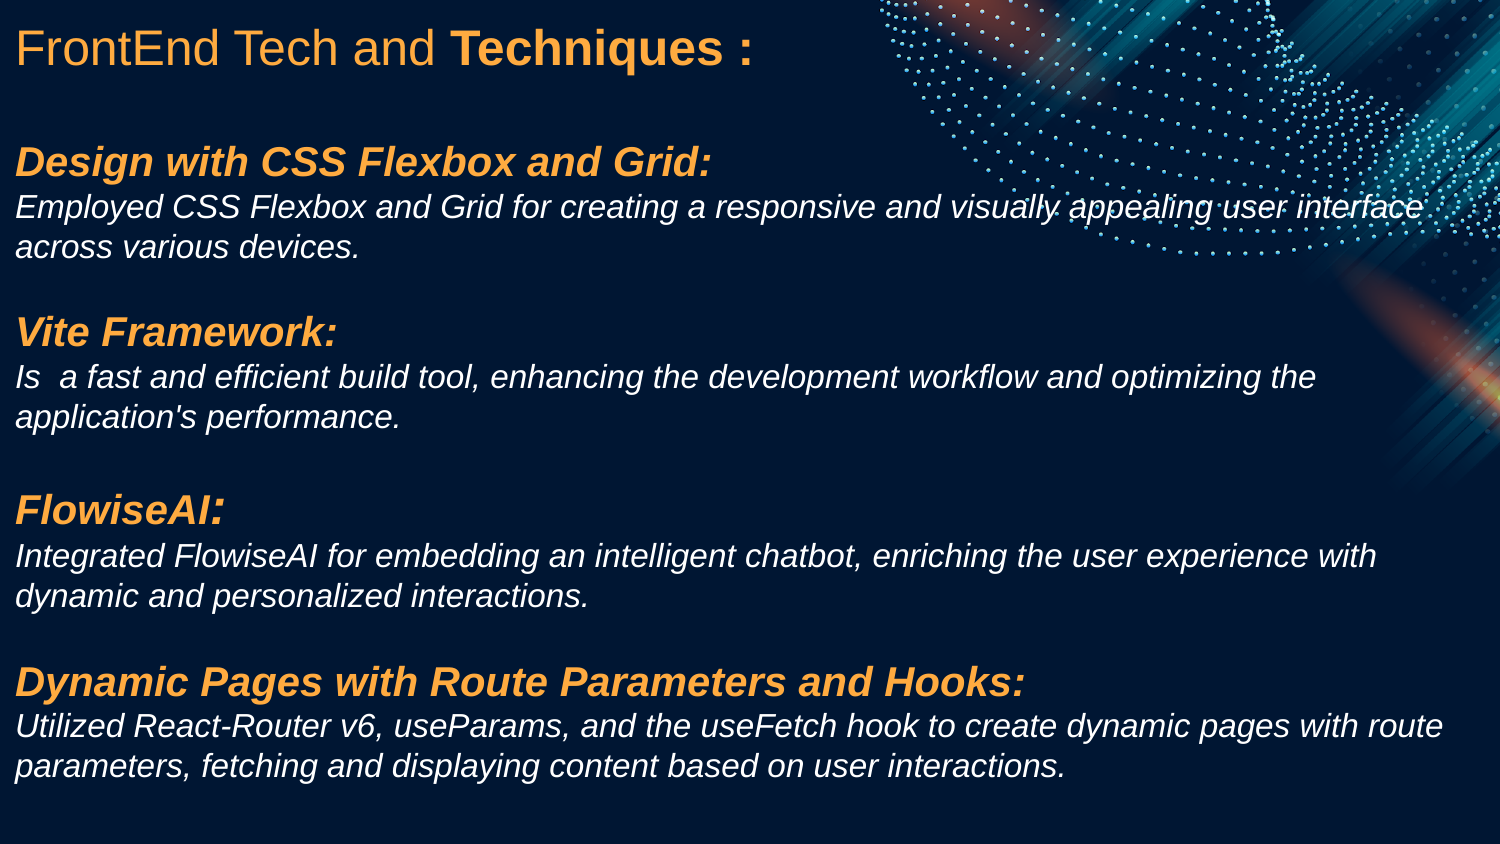

# FrontEnd Tech and Techniques : Design with CSS Flexbox and Grid: Employed CSS Flexbox and Grid for creating a responsive and visually appealing user interface across various devices. Vite Framework: Is  a fast and efficient build tool, enhancing the development workflow and optimizing the application's performance. FlowiseAI: Integrated FlowiseAI for embedding an intelligent chatbot, enriching the user experience with dynamic and personalized interactions. Dynamic Pages with Route Parameters and Hooks: Utilized React-Router v6, useParams, and the useFetch hook to create dynamic pages with route parameters, fetching and displaying content based on user interactions.